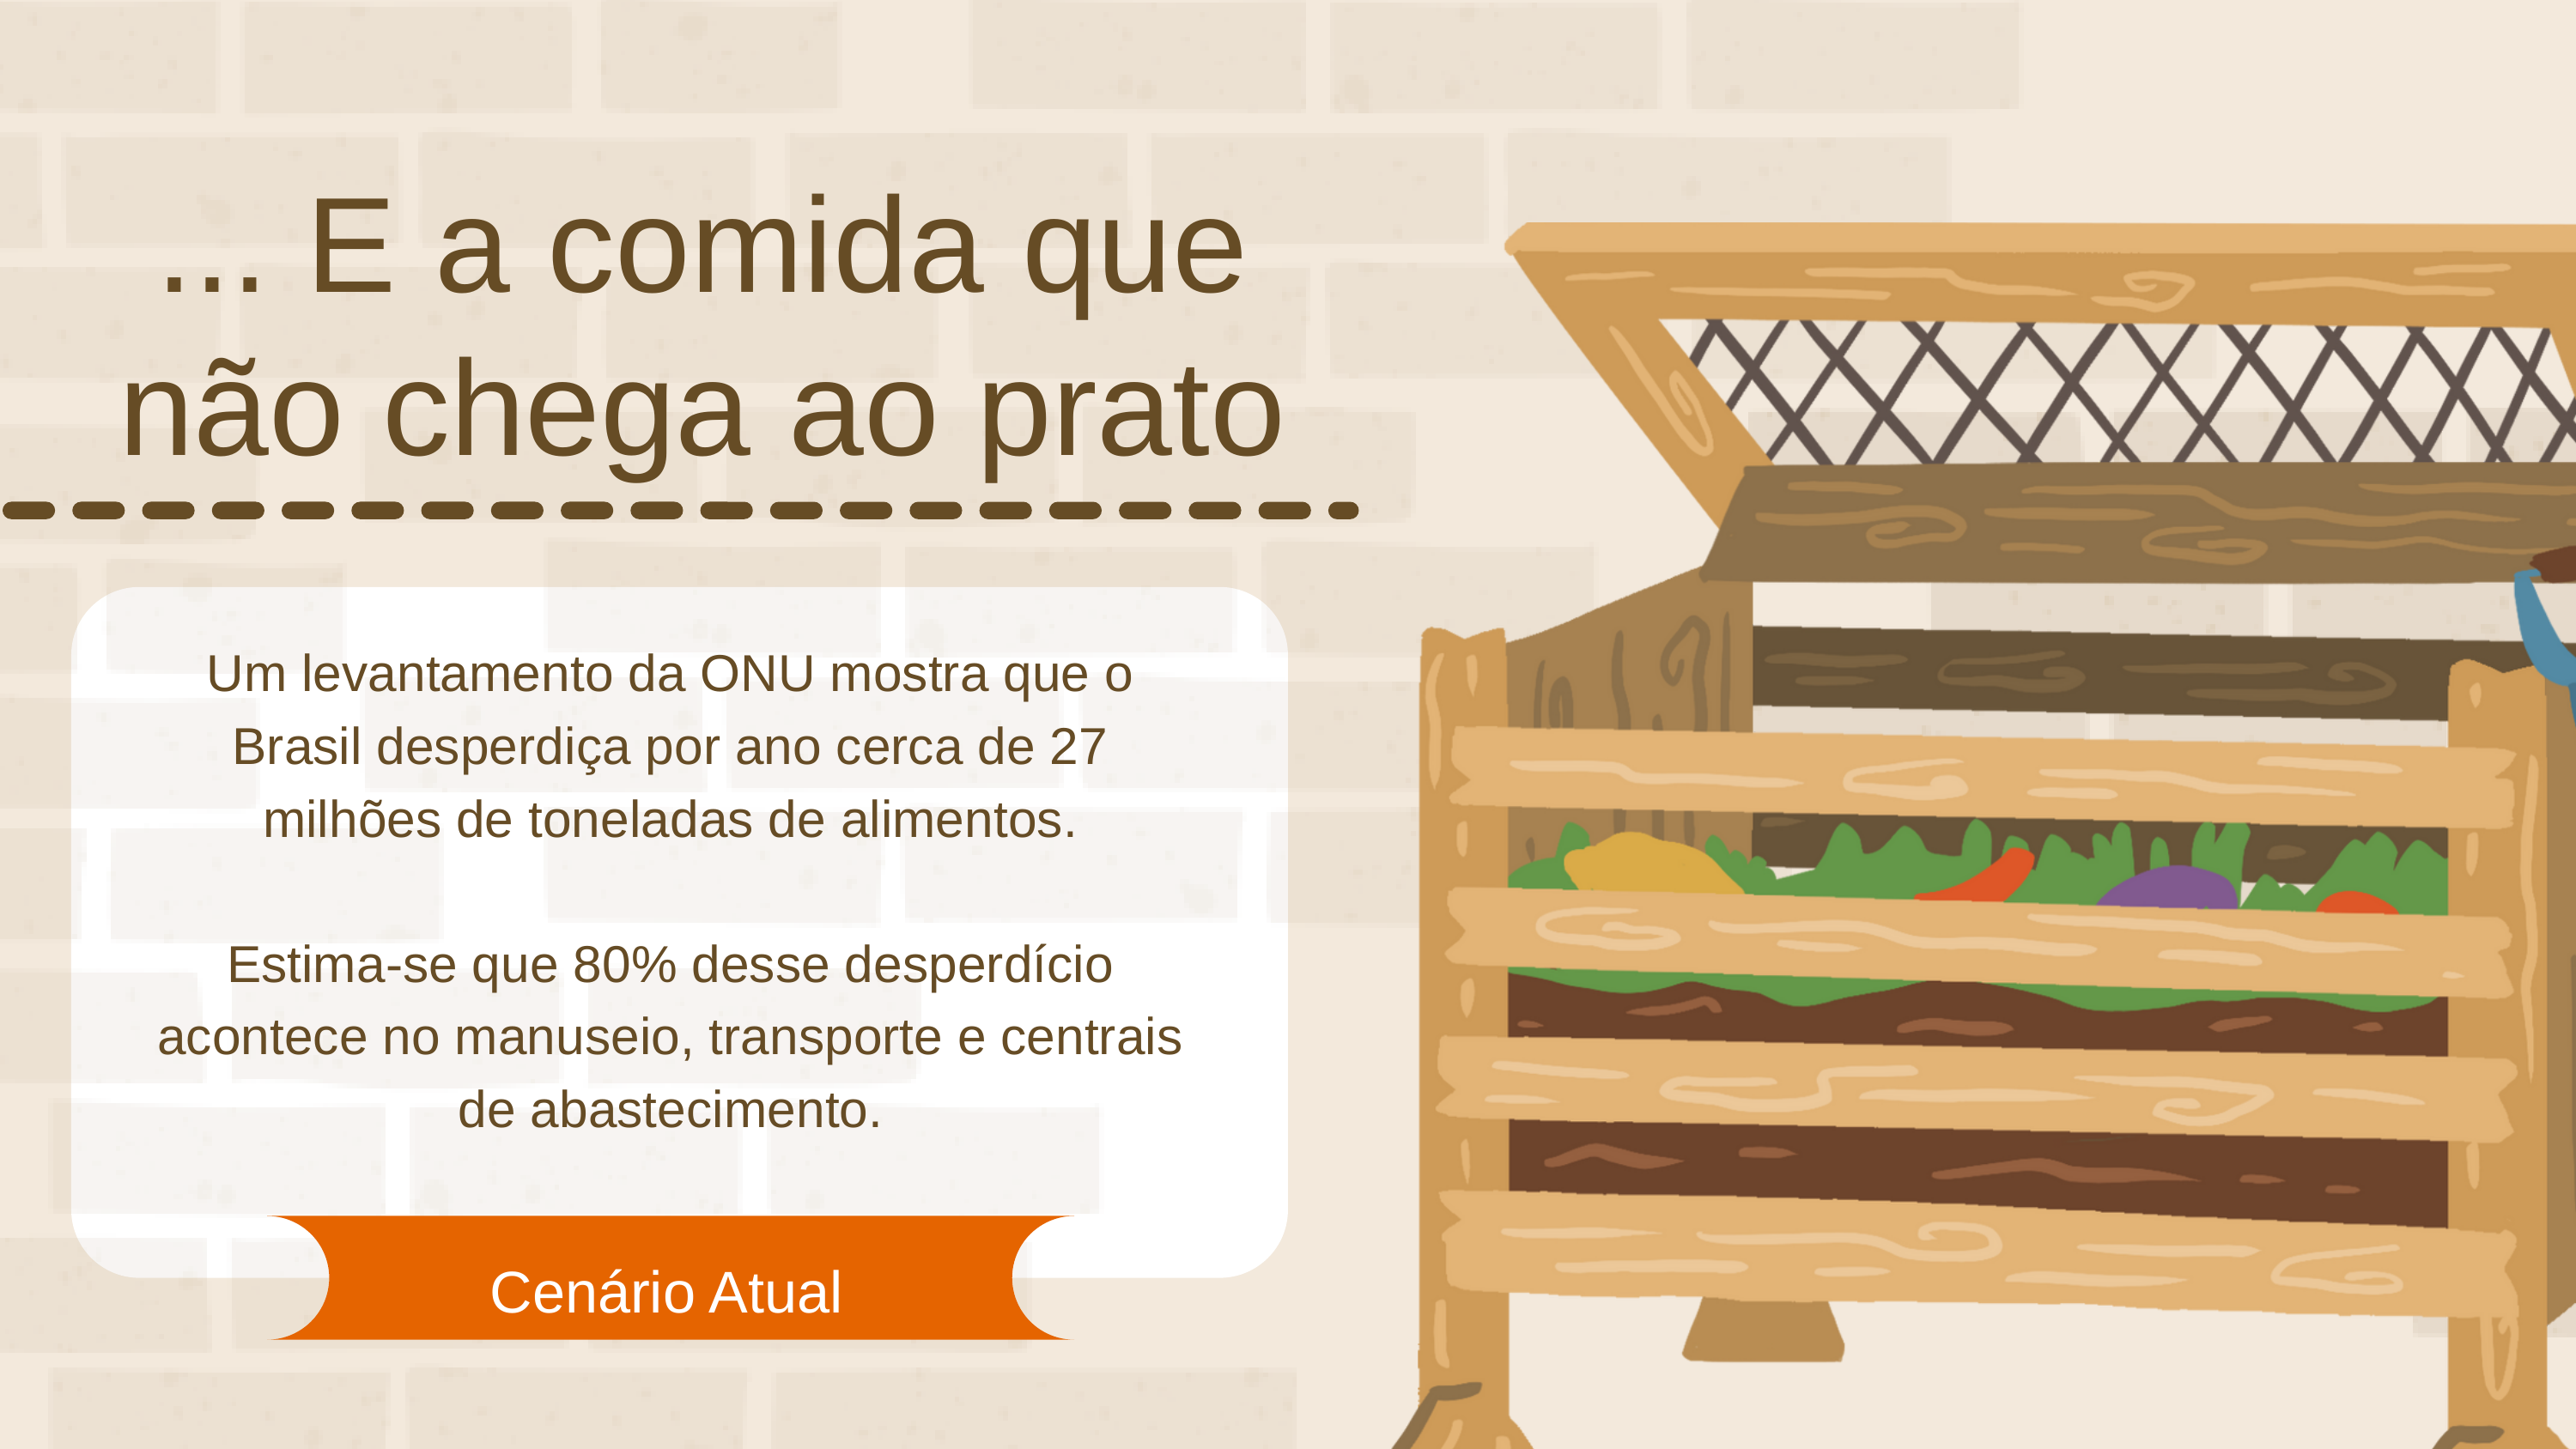

... E a comida que não chega ao prato

Um levantamento da ONU mostra que o Brasil desperdiça por ano cerca de 27 milhões de toneladas de alimentos.

Estima-se que 80% desse desperdício acontece no manuseio, transporte e centrais de abastecimento.

Cenário Atual